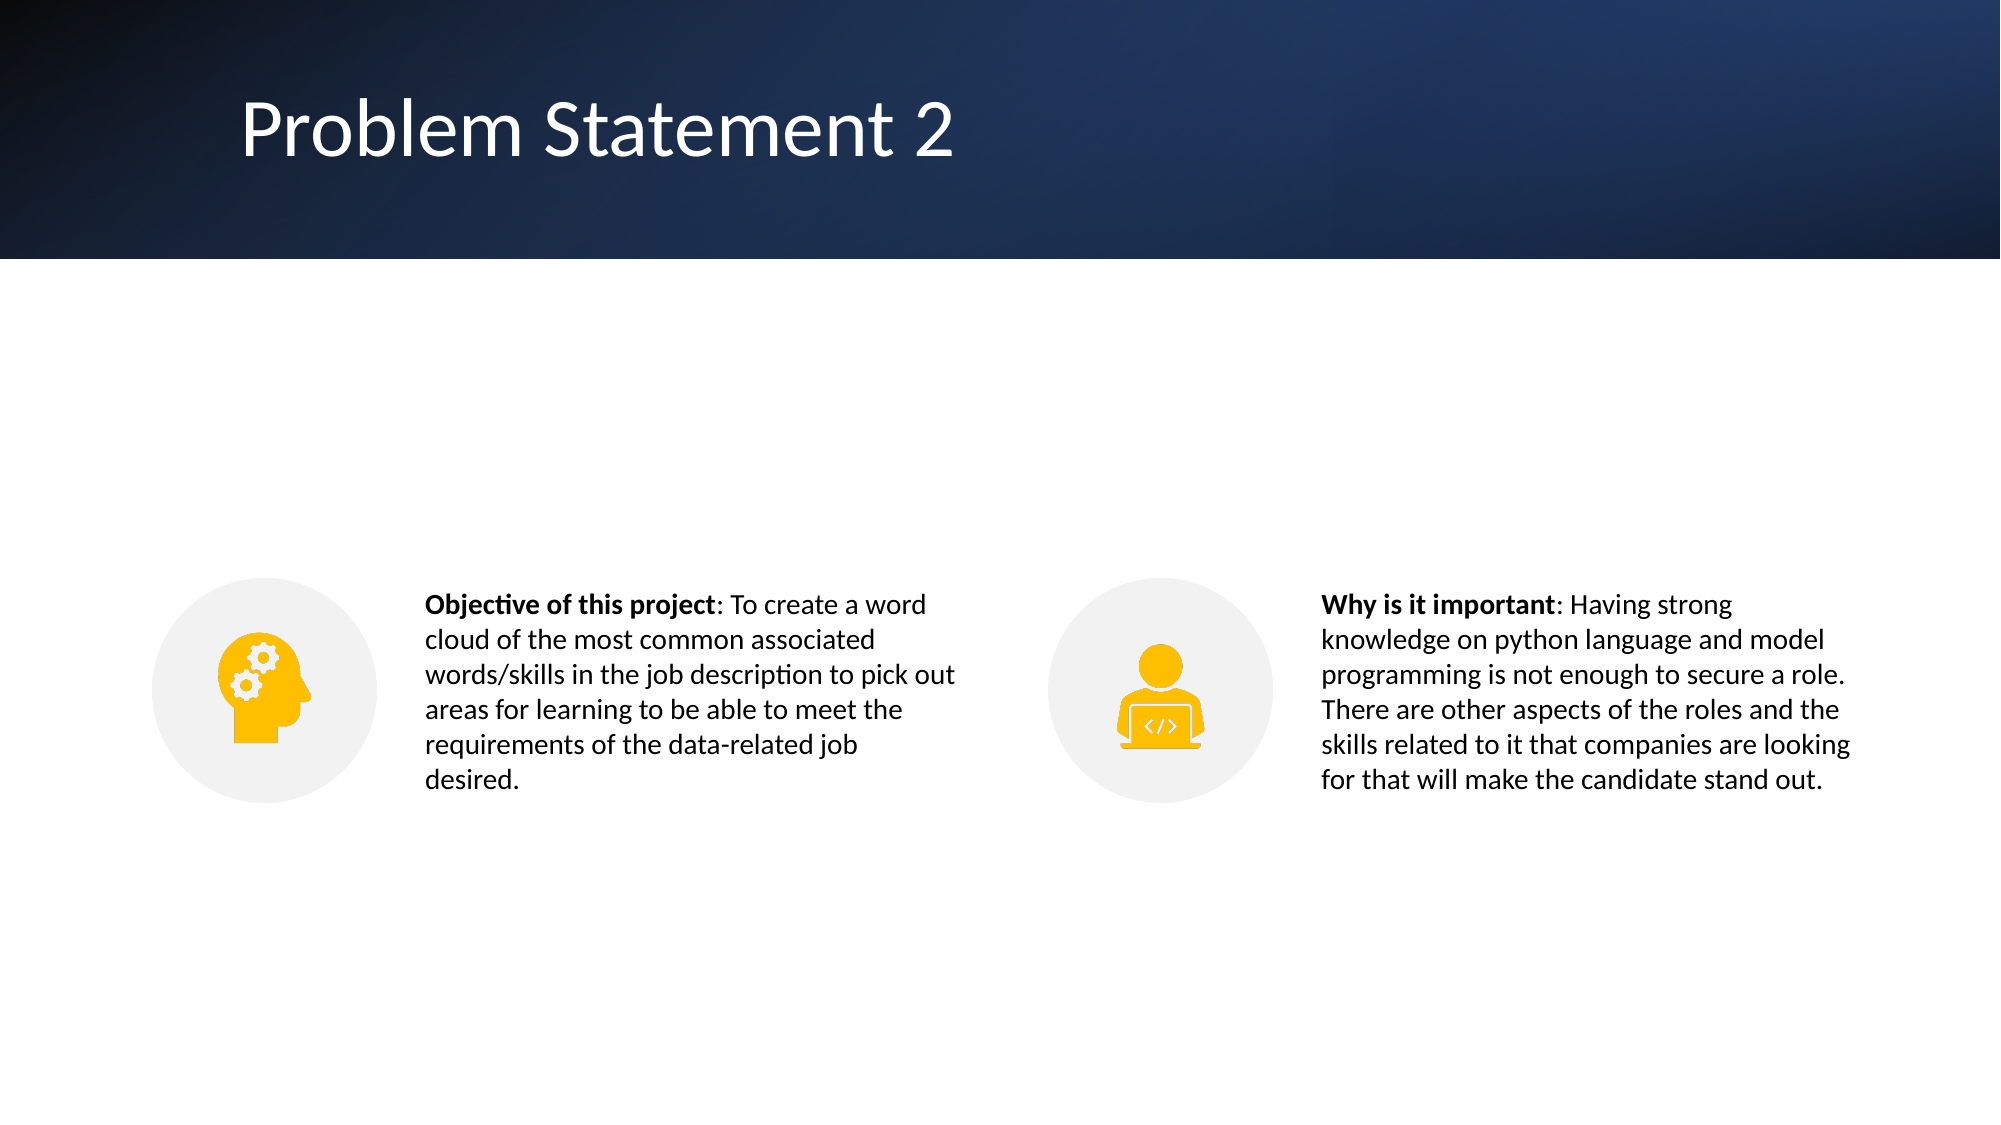

# Problem Statement 2
Objective of this project: To create a word cloud of the most common associated words/skills in the job description to pick out areas for learning to be able to meet the requirements of the data-related job desired.
Why is it important: Having strong knowledge on python language and model programming is not enough to secure a role. There are other aspects of the roles and the skills related to it that companies are looking for that will make the candidate stand out.